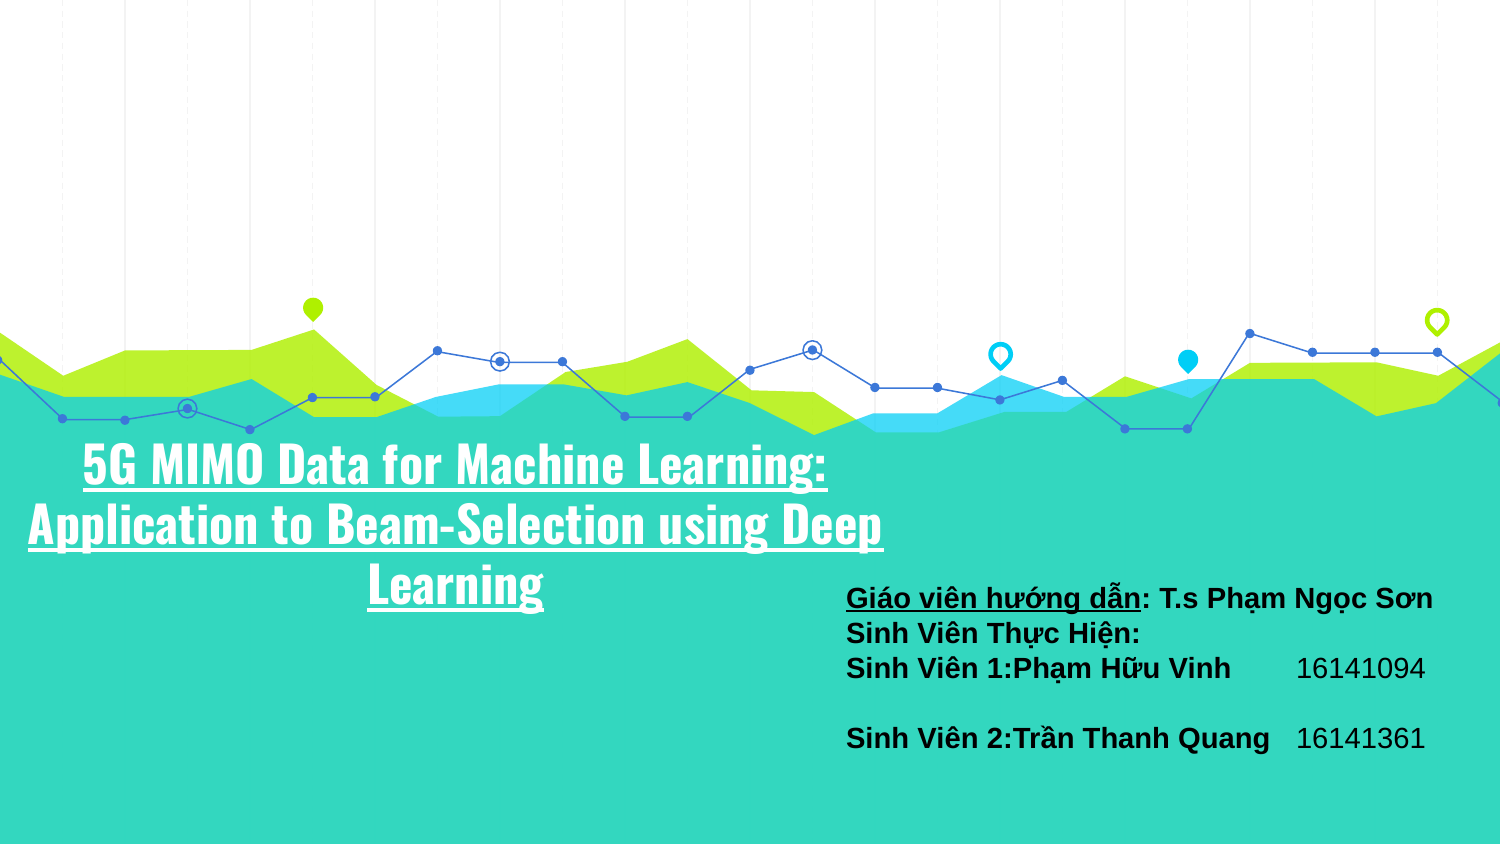

# 5G MIMO Data for Machine Learning: Application to Beam-Selection using Deep Learning
Giáo viên hướng dẫn: T.s Phạm Ngọc Sơn
Sinh Viên Thực Hiện:
Sinh Viên 1:Phạm Hữu Vinh	16141094
Sinh Viên 2:Trần Thanh Quang	16141361